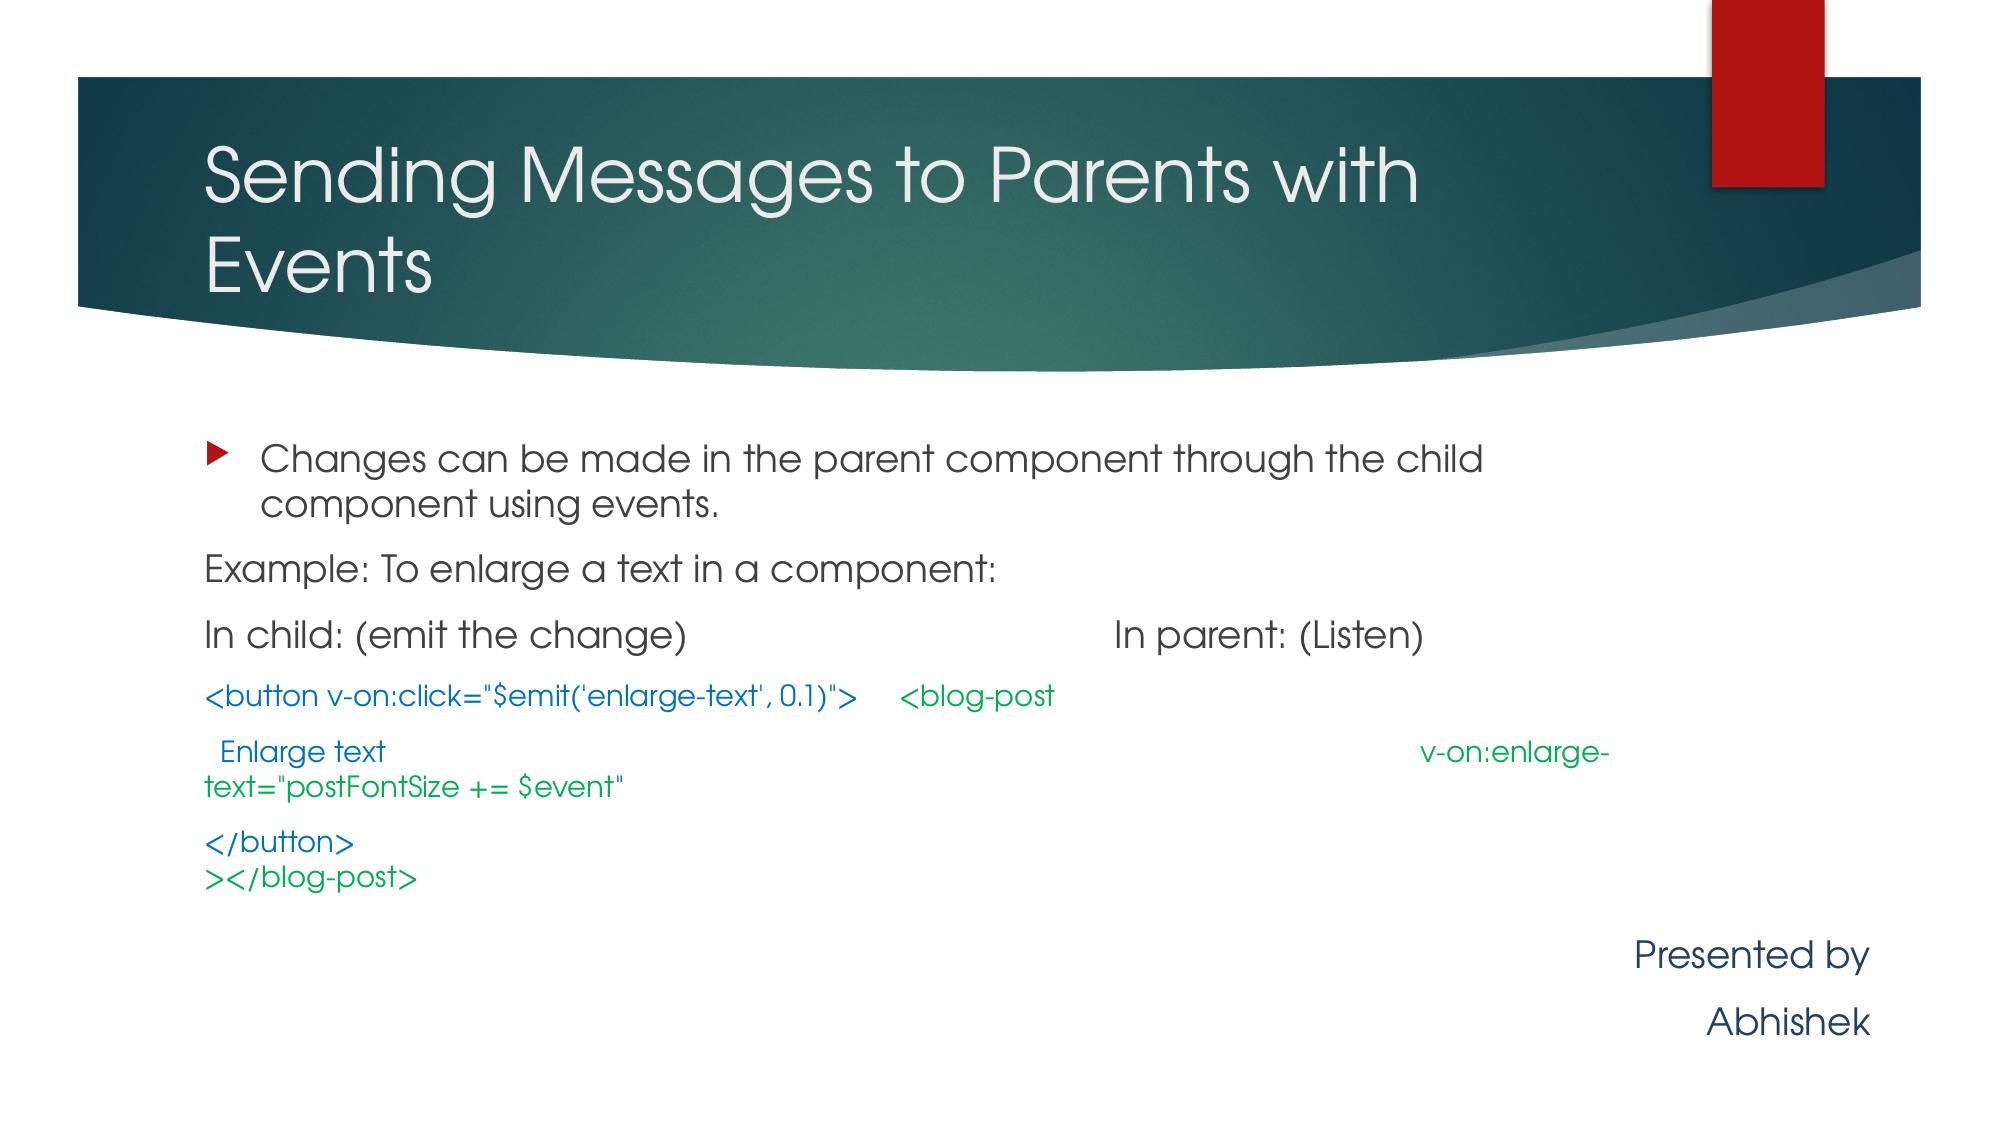

# Sending Messages to Parents with Events
Changes can be made in the parent component through the child component using events.
Example: To enlarge a text in a component:
In child:	(emit the change)			 In parent: (Listen)
<button v-on:click="$emit('enlarge-text', 0.1)">     <blog-post
  Enlarge text							  v-on:enlarge-text="postFontSize += $event"
</button>								  ></blog-post>

Presented by

Abhishek